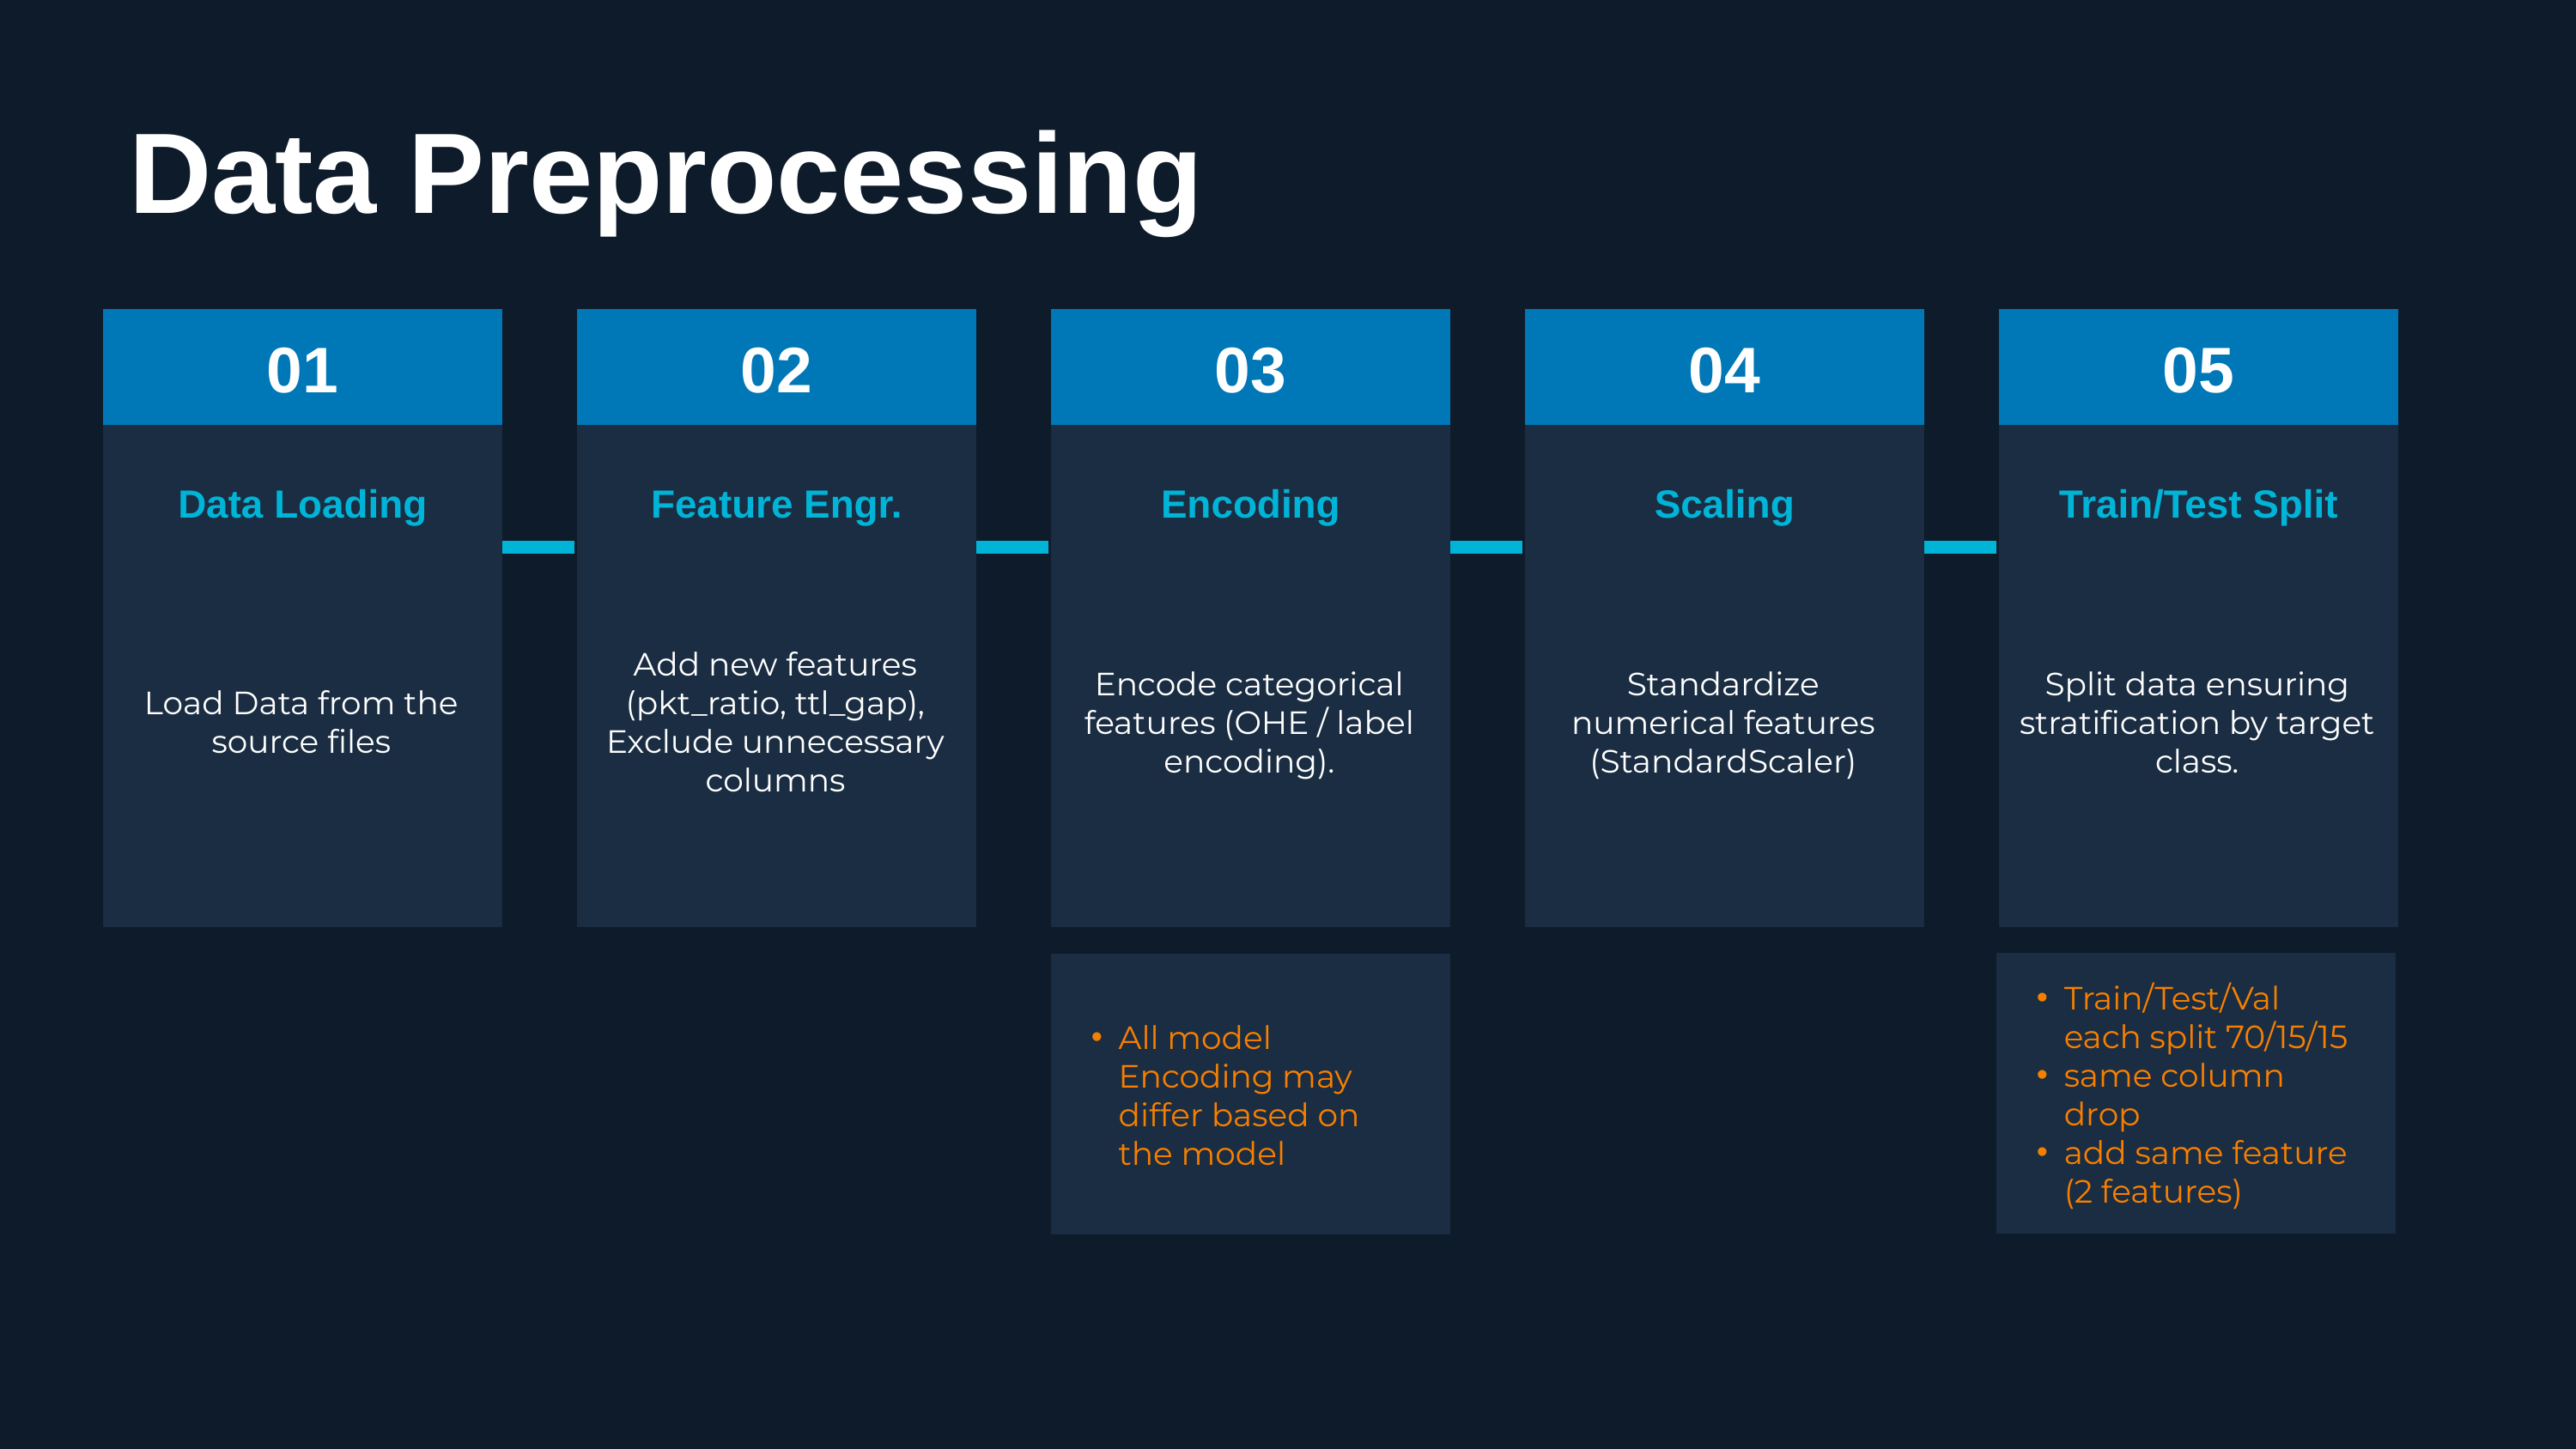

Data Preprocessing

01

02

03

04

05

Data Loading

Feature Engr.

Encoding

Scaling

Train/Test Split

Load Data from the source files

Add new features (pkt_ratio, ttl_gap),
Exclude unnecessary columns

Encode categorical features (OHE / label encoding).

Standardize numerical features
(StandardScaler)

Split data ensuring stratification by target class.

Train/Test/Val each split 70/15/15
same column drop
add same feature (2 features)

All model Encoding may differ based on the model